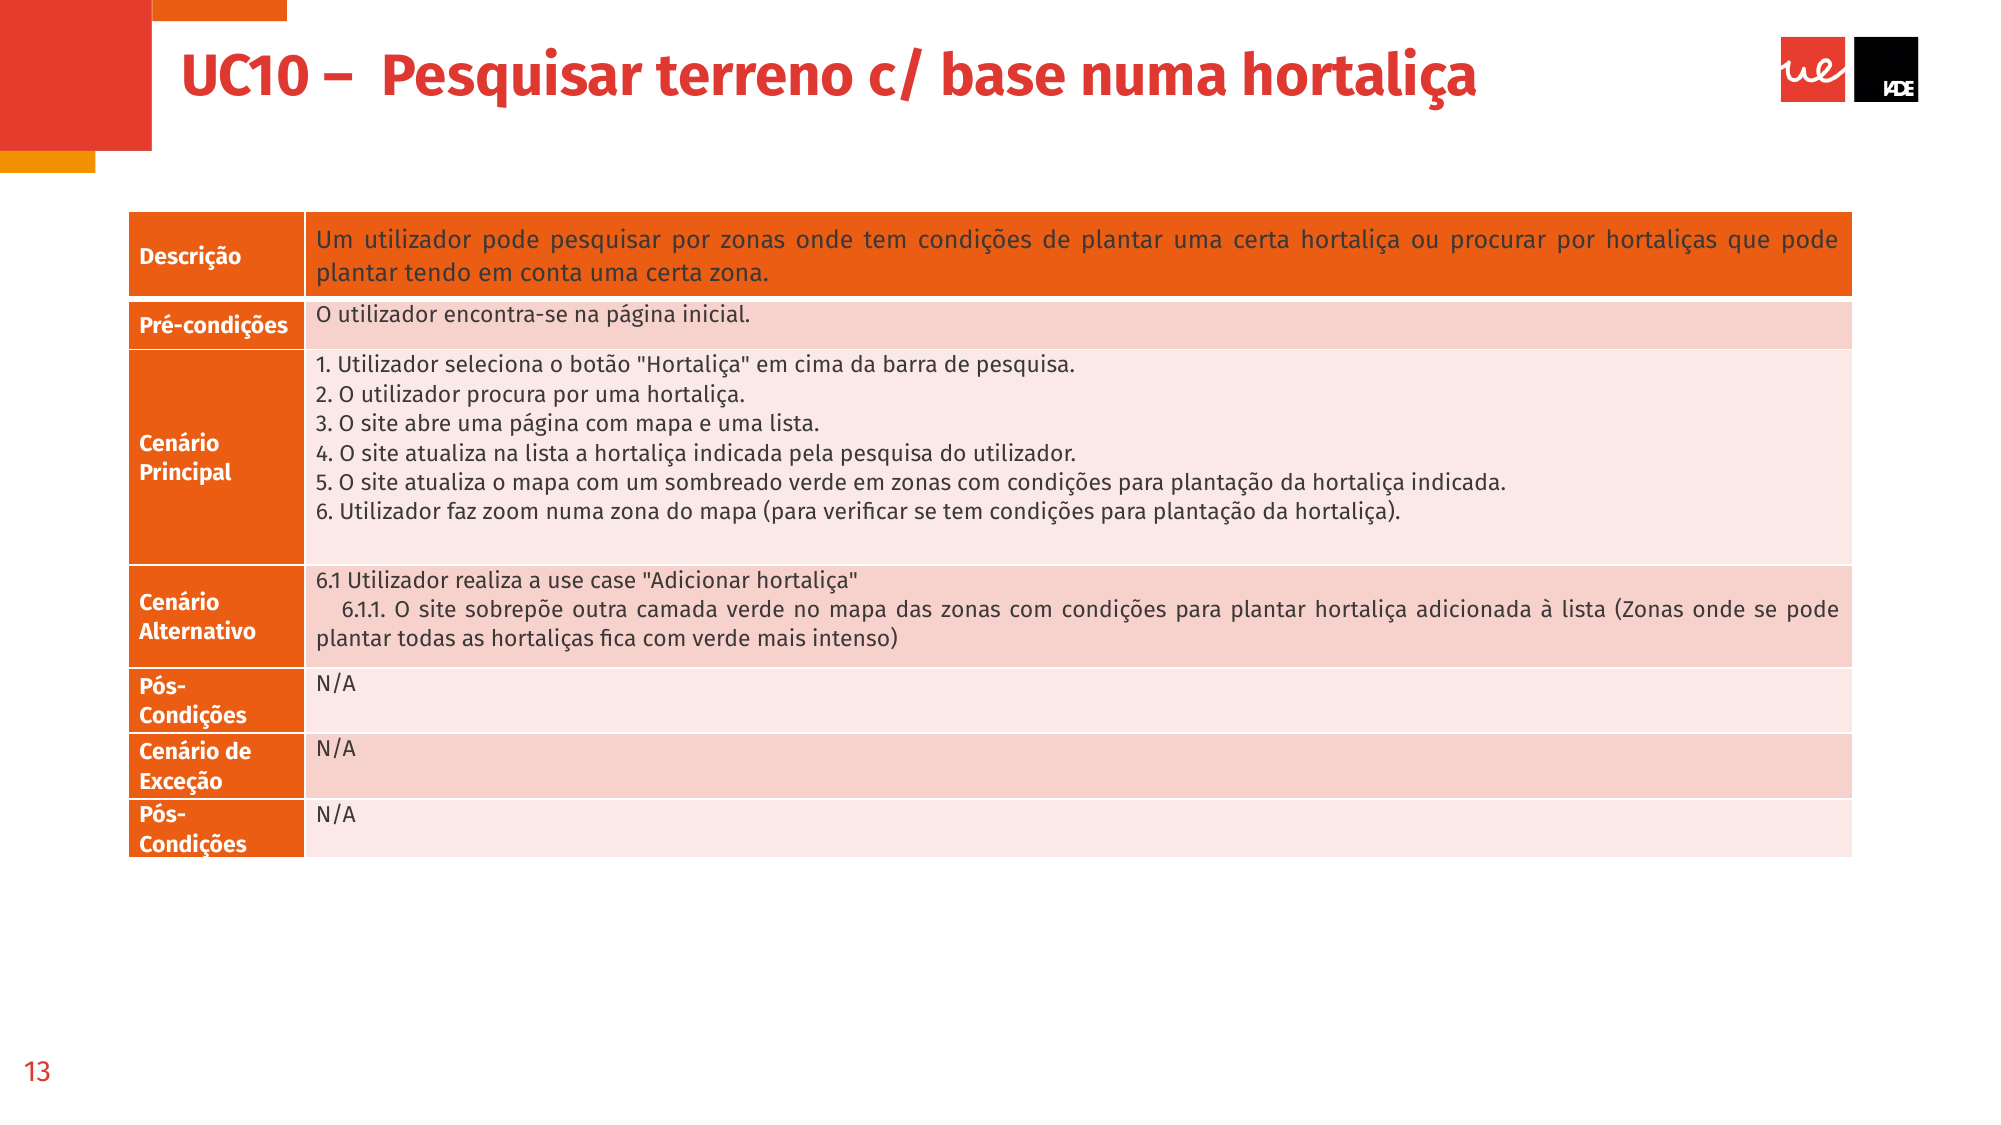

# UC10 –  Pesquisar terreno c/ base numa hortaliça
| Descrição | Um utilizador pode pesquisar por zonas onde tem condições de plantar uma certa hortaliça ou procurar por hortaliças que pode plantar tendo em conta uma certa zona. |
| --- | --- |
| Pré-condições | O utilizador encontra-se na página inicial. |
| Cenário Principal | 1. Utilizador seleciona o botão "Hortaliça" em cima da barra de pesquisa. 2. O utilizador procura por uma hortaliça. 3. O site abre uma página com mapa e uma lista. 4. O site atualiza na lista a hortaliça indicada pela pesquisa do utilizador. 5. O site atualiza o mapa com um sombreado verde em zonas com condições para plantação da hortaliça indicada. 6. Utilizador faz zoom numa zona do mapa (para verificar se tem condições para plantação da hortaliça). |
| Cenário Alternativo | 6.1 Utilizador realiza a use case "Adicionar hortaliça" 6.1.1. O site sobrepõe outra camada verde no mapa das zonas com condições para plantar hortaliça adicionada à lista (Zonas onde se pode plantar todas as hortaliças fica com verde mais intenso) |
| Pós-Condições | N/A |
| Cenário de Exceção | N/A |
| Pós-Condições | N/A |
13